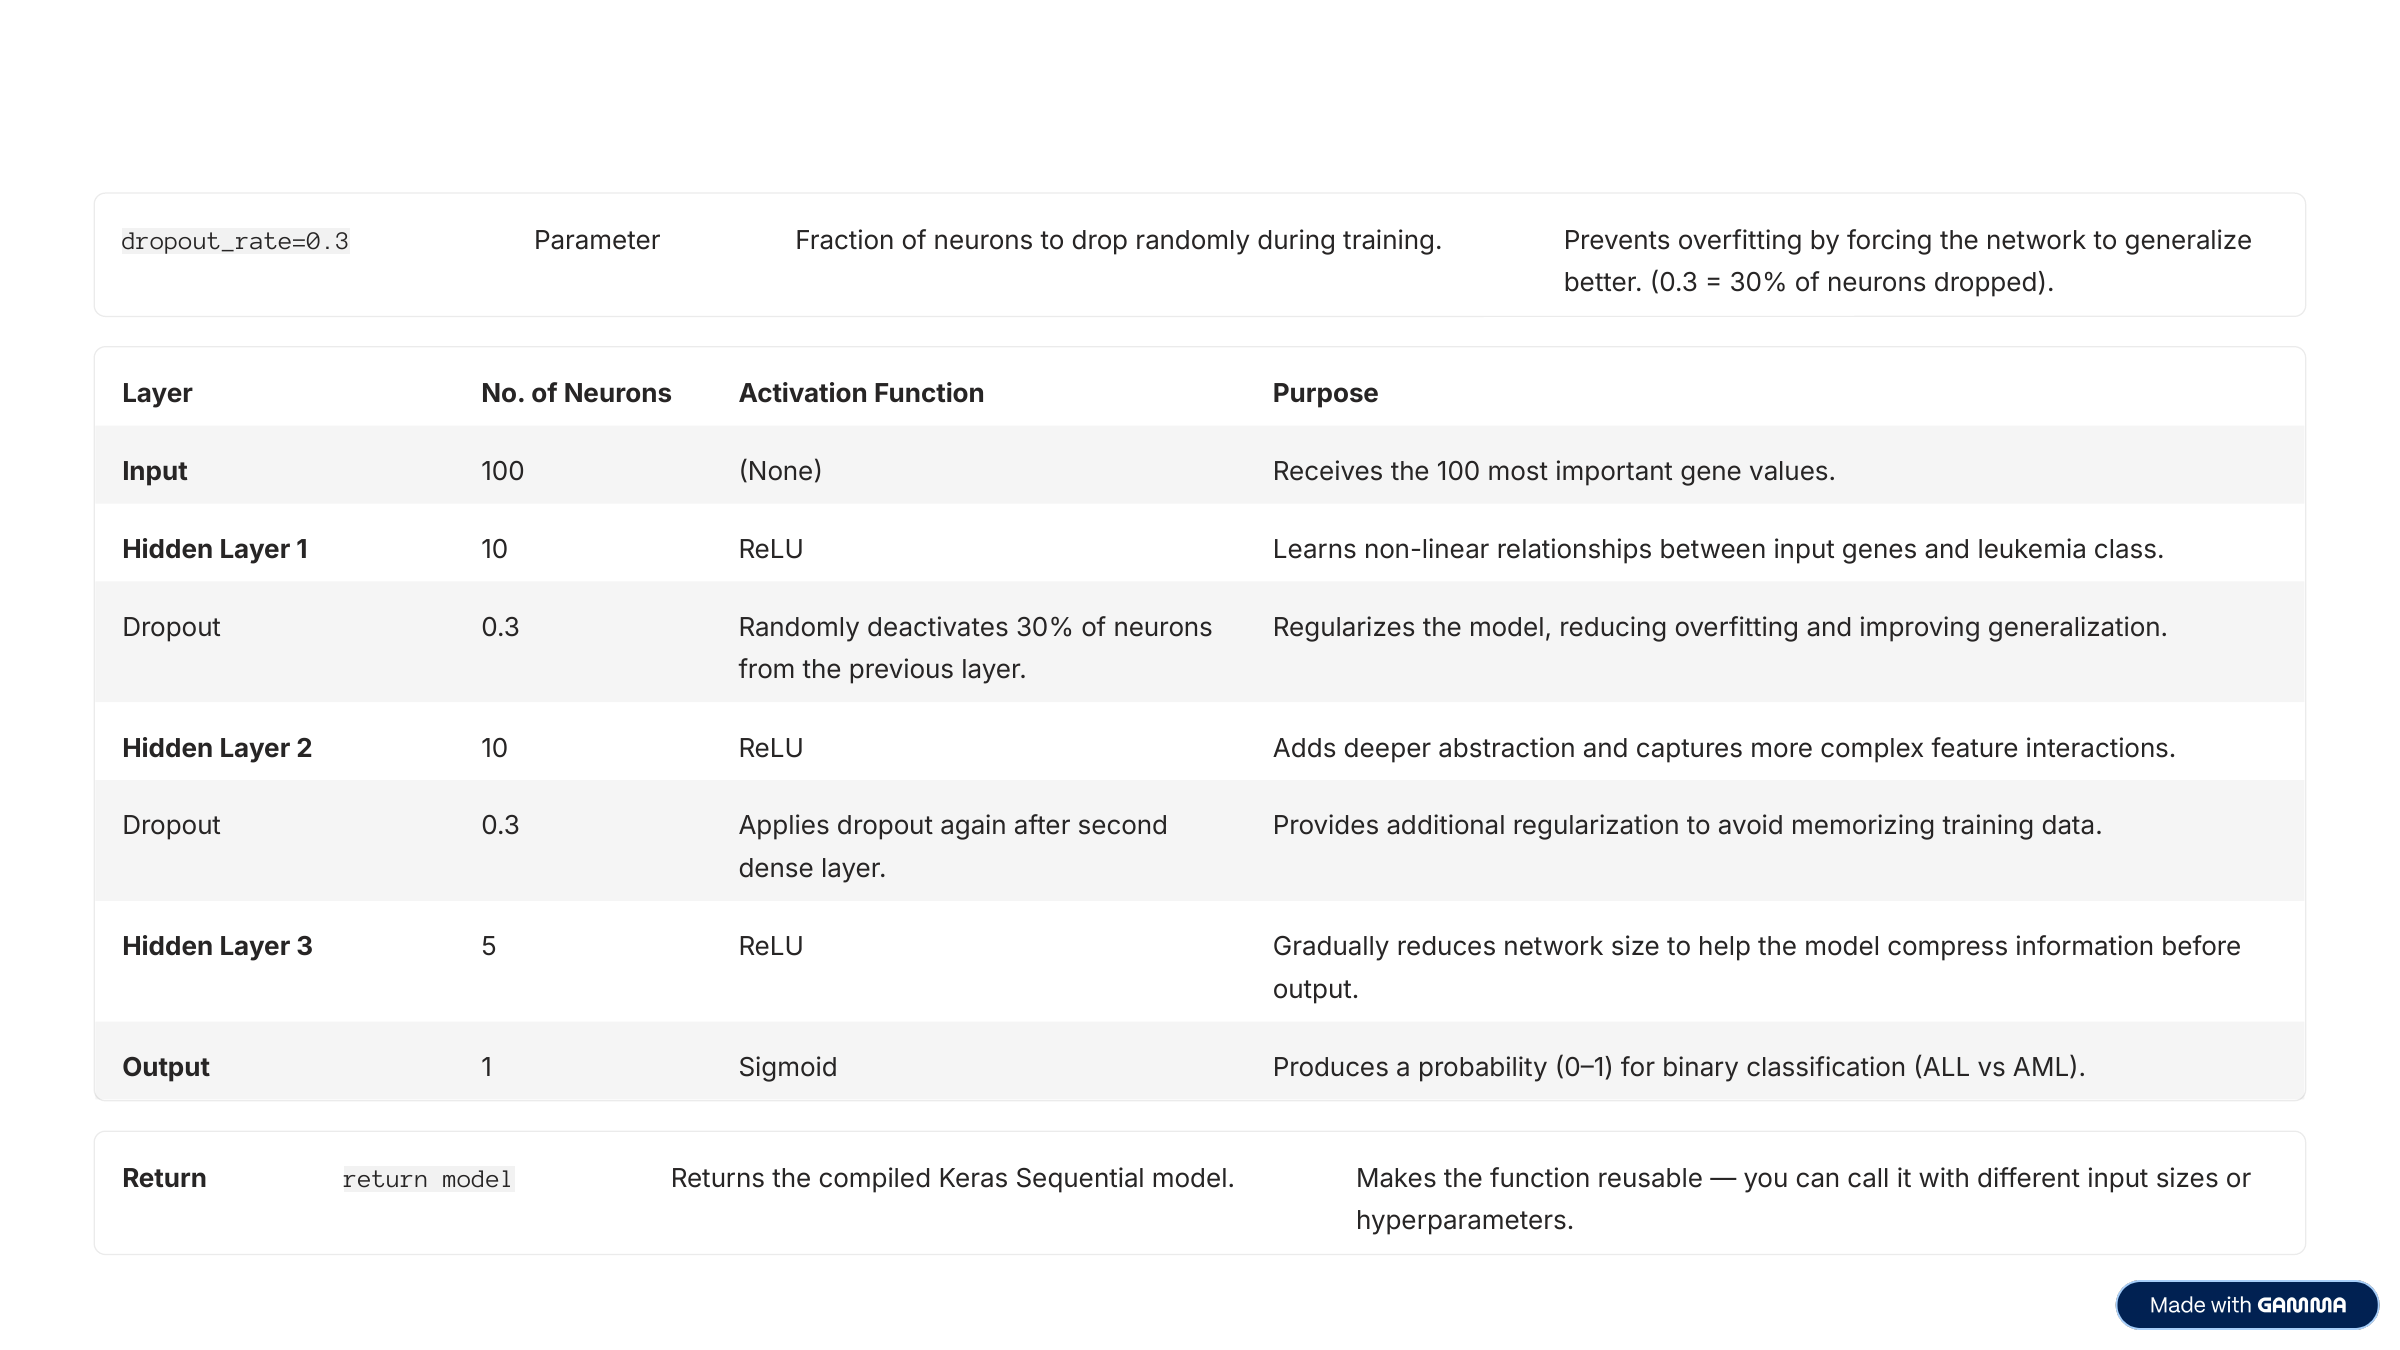

dropout_rate=0.3
Parameter
Fraction of neurons to drop randomly during training.
Prevents overfitting by forcing the network to generalize better. (0.3 = 30% of neurons dropped).

Layer
No. of Neurons
Activation Function
Purpose

Input
100
(None)
Receives the 100 most important gene values.

Hidden Layer 1
10
ReLU
Learns non-linear relationships between input genes and leukemia class.

Dropout
0.3
Randomly deactivates 30% of neurons from the previous layer.
Regularizes the model, reducing overfitting and improving generalization.

Hidden Layer 2
10
ReLU
Adds deeper abstraction and captures more complex feature interactions.

Dropout
0.3
Applies dropout again after second dense layer.
Provides additional regularization to avoid memorizing training data.

Hidden Layer 3
5
ReLU
Gradually reduces network size to help the model compress information before output.

Output
1
Sigmoid
Produces a probability (0–1) for binary classification (ALL vs AML).

Return
return model
Returns the compiled Keras Sequential model.
Makes the function reusable — you can call it with different input sizes or hyperparameters.